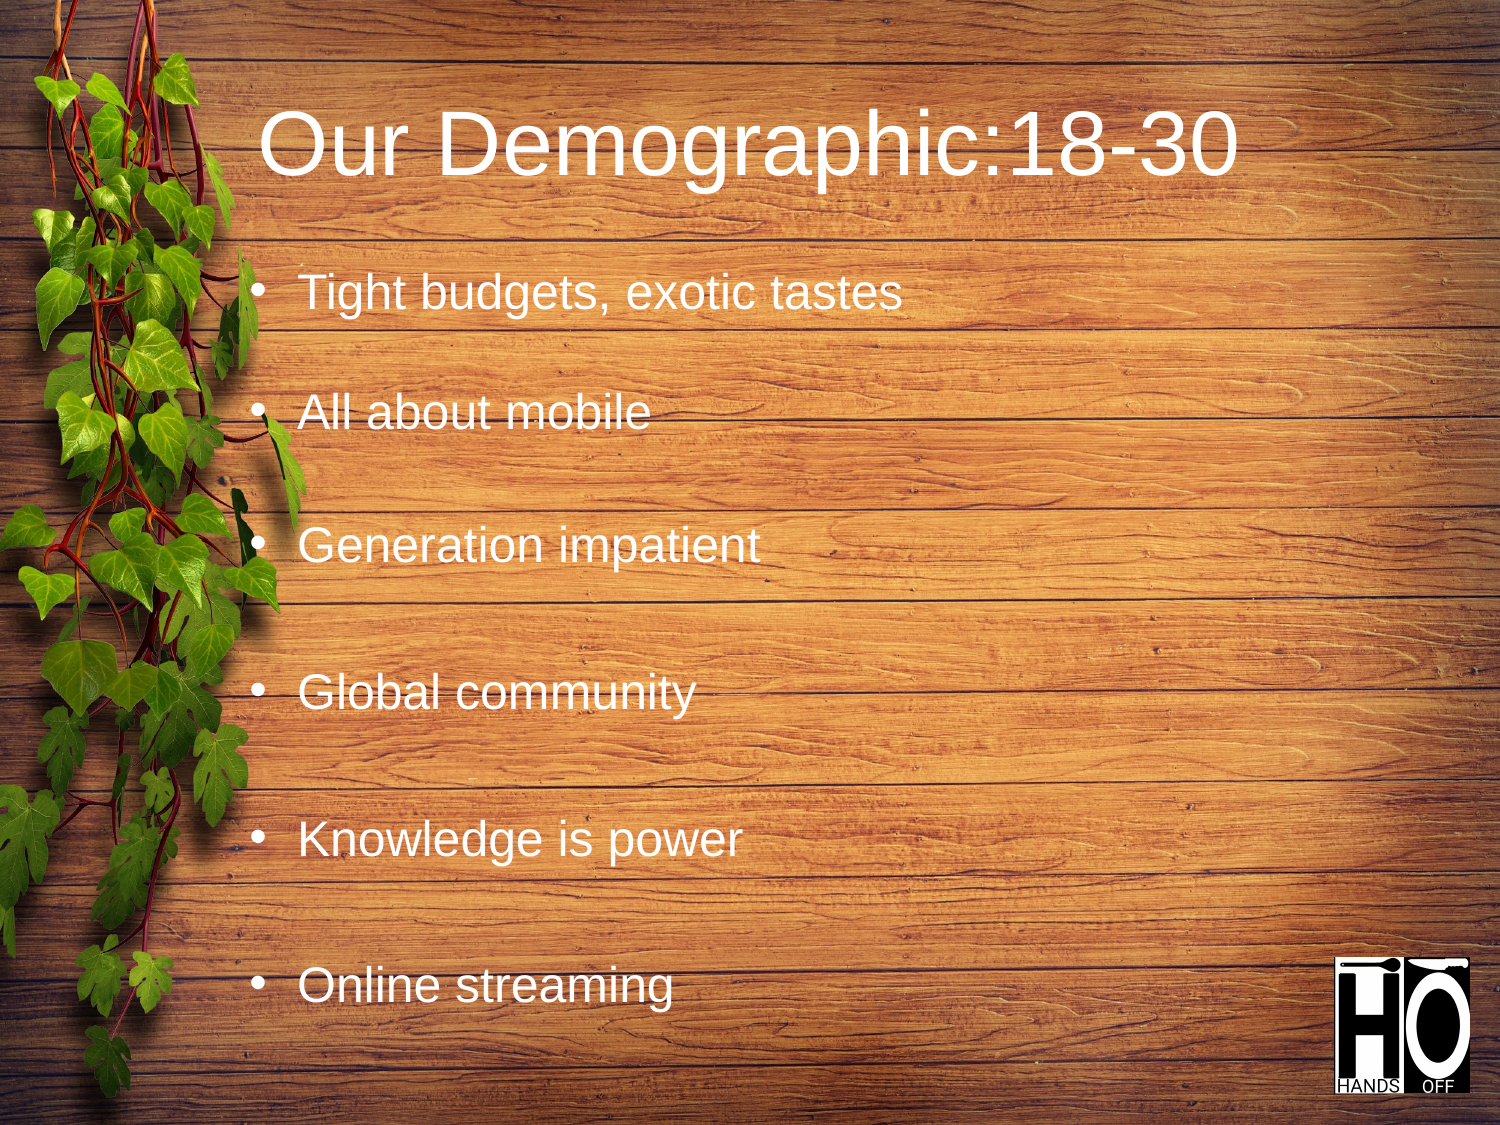

# Our Demographic:18-30
Tight budgets, exotic tastes

All about mobile

Generation impatient

Global community

Knowledge is power

Online streaming